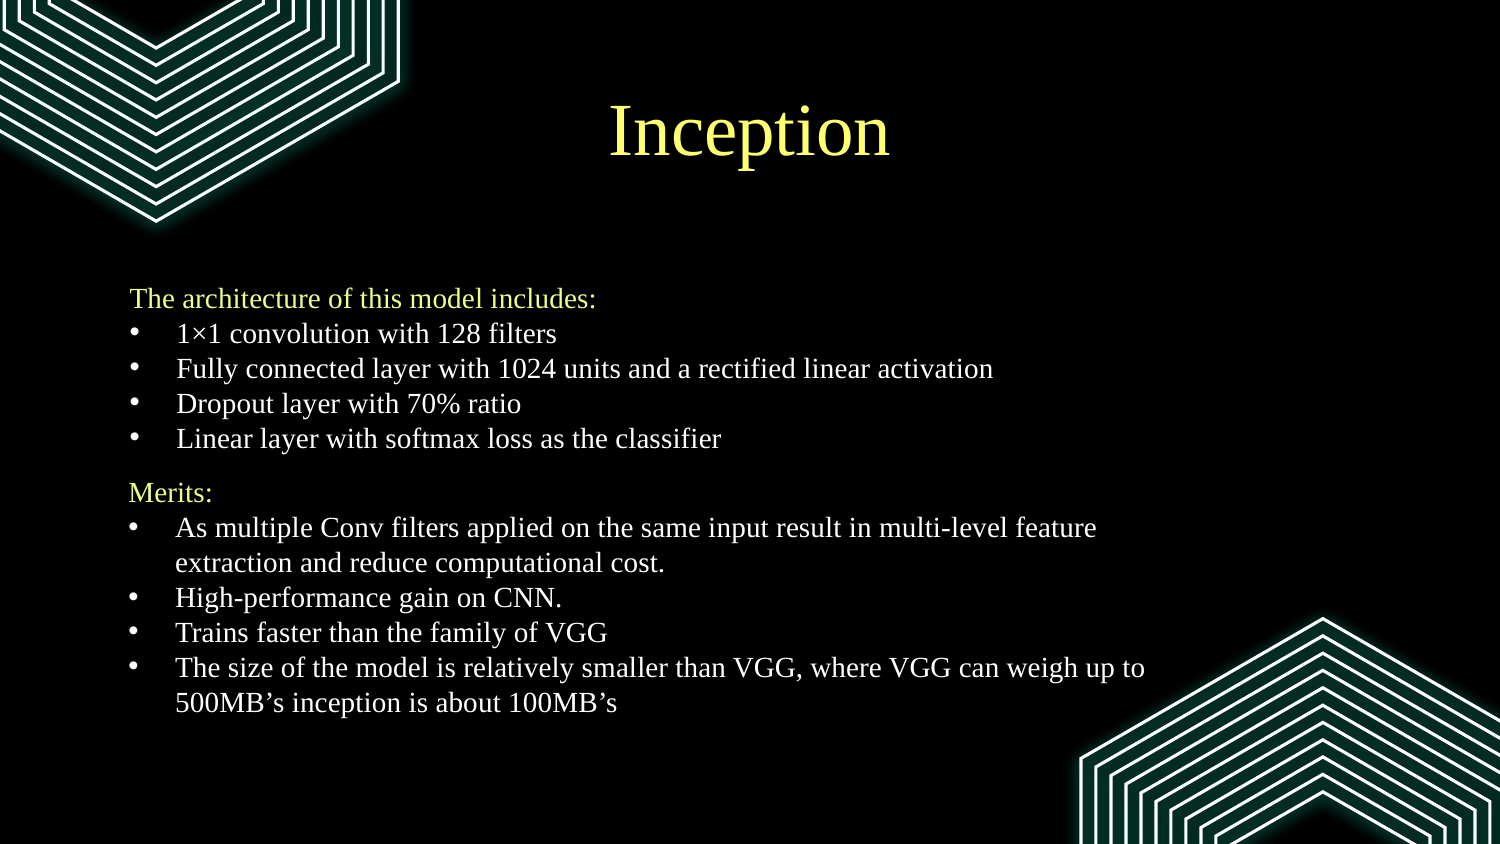

# Inception
The architecture of this model includes:
1×1 convolution with 128 filters
Fully connected layer with 1024 units and a rectified linear activation
Dropout layer with 70% ratio
Linear layer with softmax loss as the classifier

Merits:
As multiple Conv filters applied on the same input result in multi-level feature extraction and reduce computational cost.
High-performance gain on CNN.
Trains faster than the family of VGG
The size of the model is relatively smaller than VGG, where VGG can weigh up to 500MB’s inception is about 100MB’s